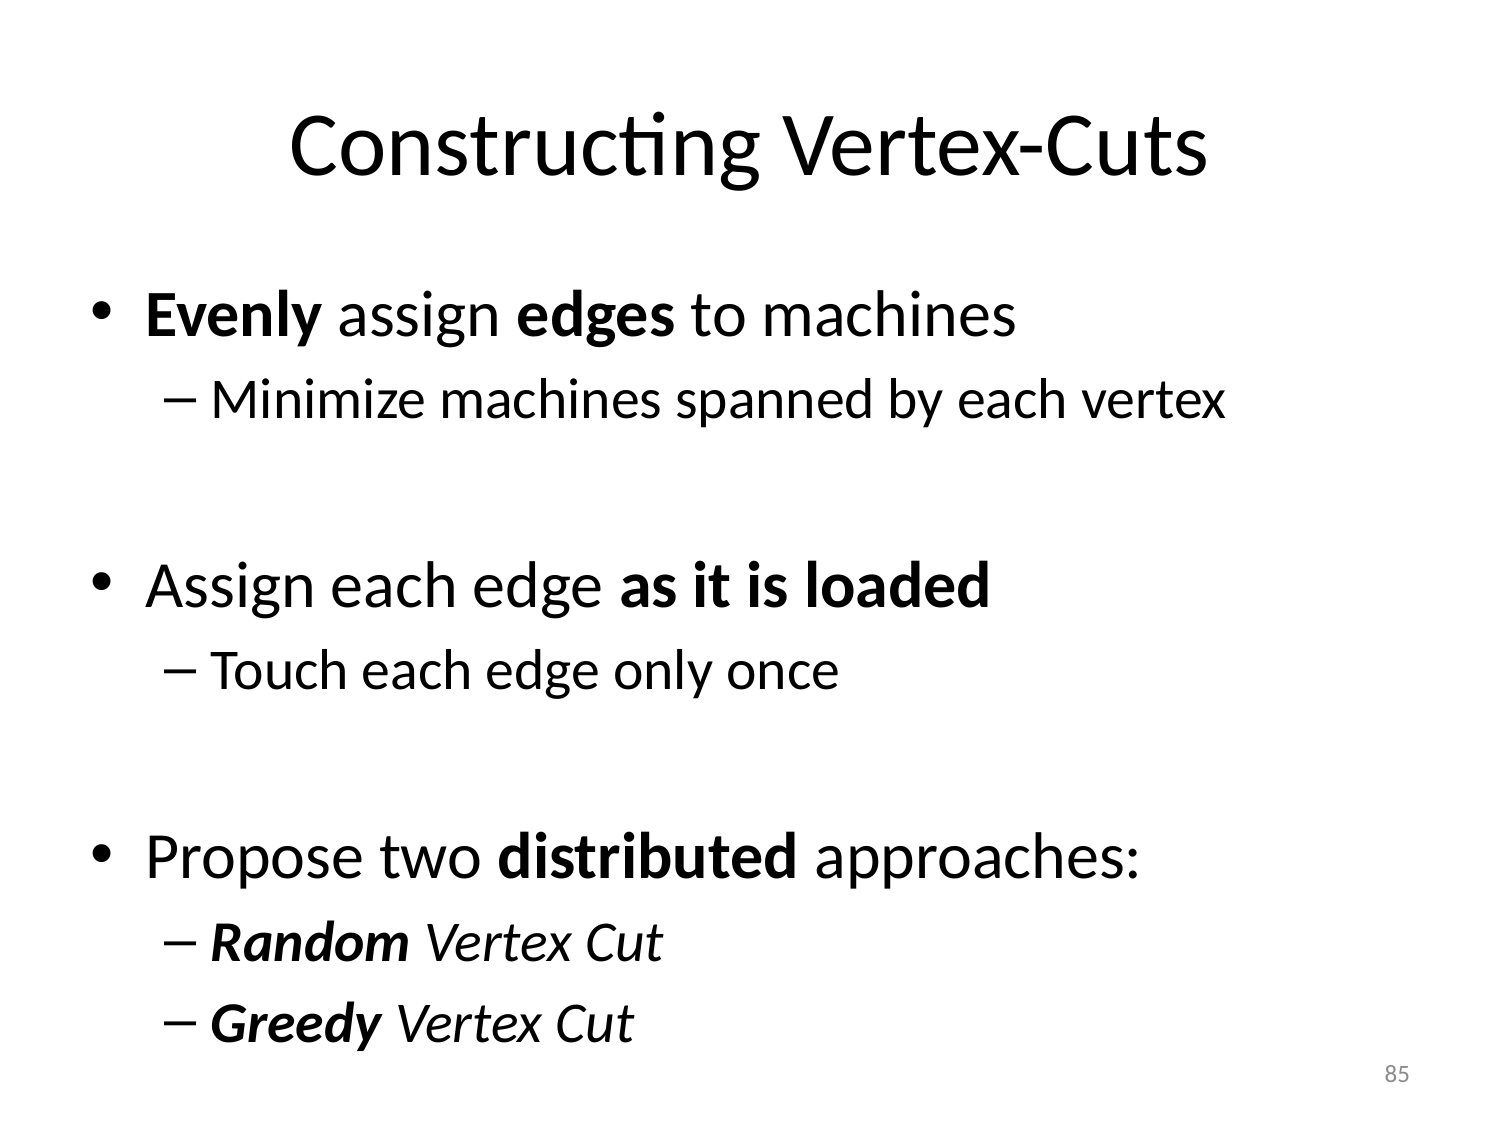

# Constructing Vertex-Cuts
Evenly assign edges to machines
Minimize machines spanned by each vertex

Assign each edge as it is loaded
Touch each edge only once

Propose two distributed approaches:
Random Vertex Cut
Greedy Vertex Cut
85